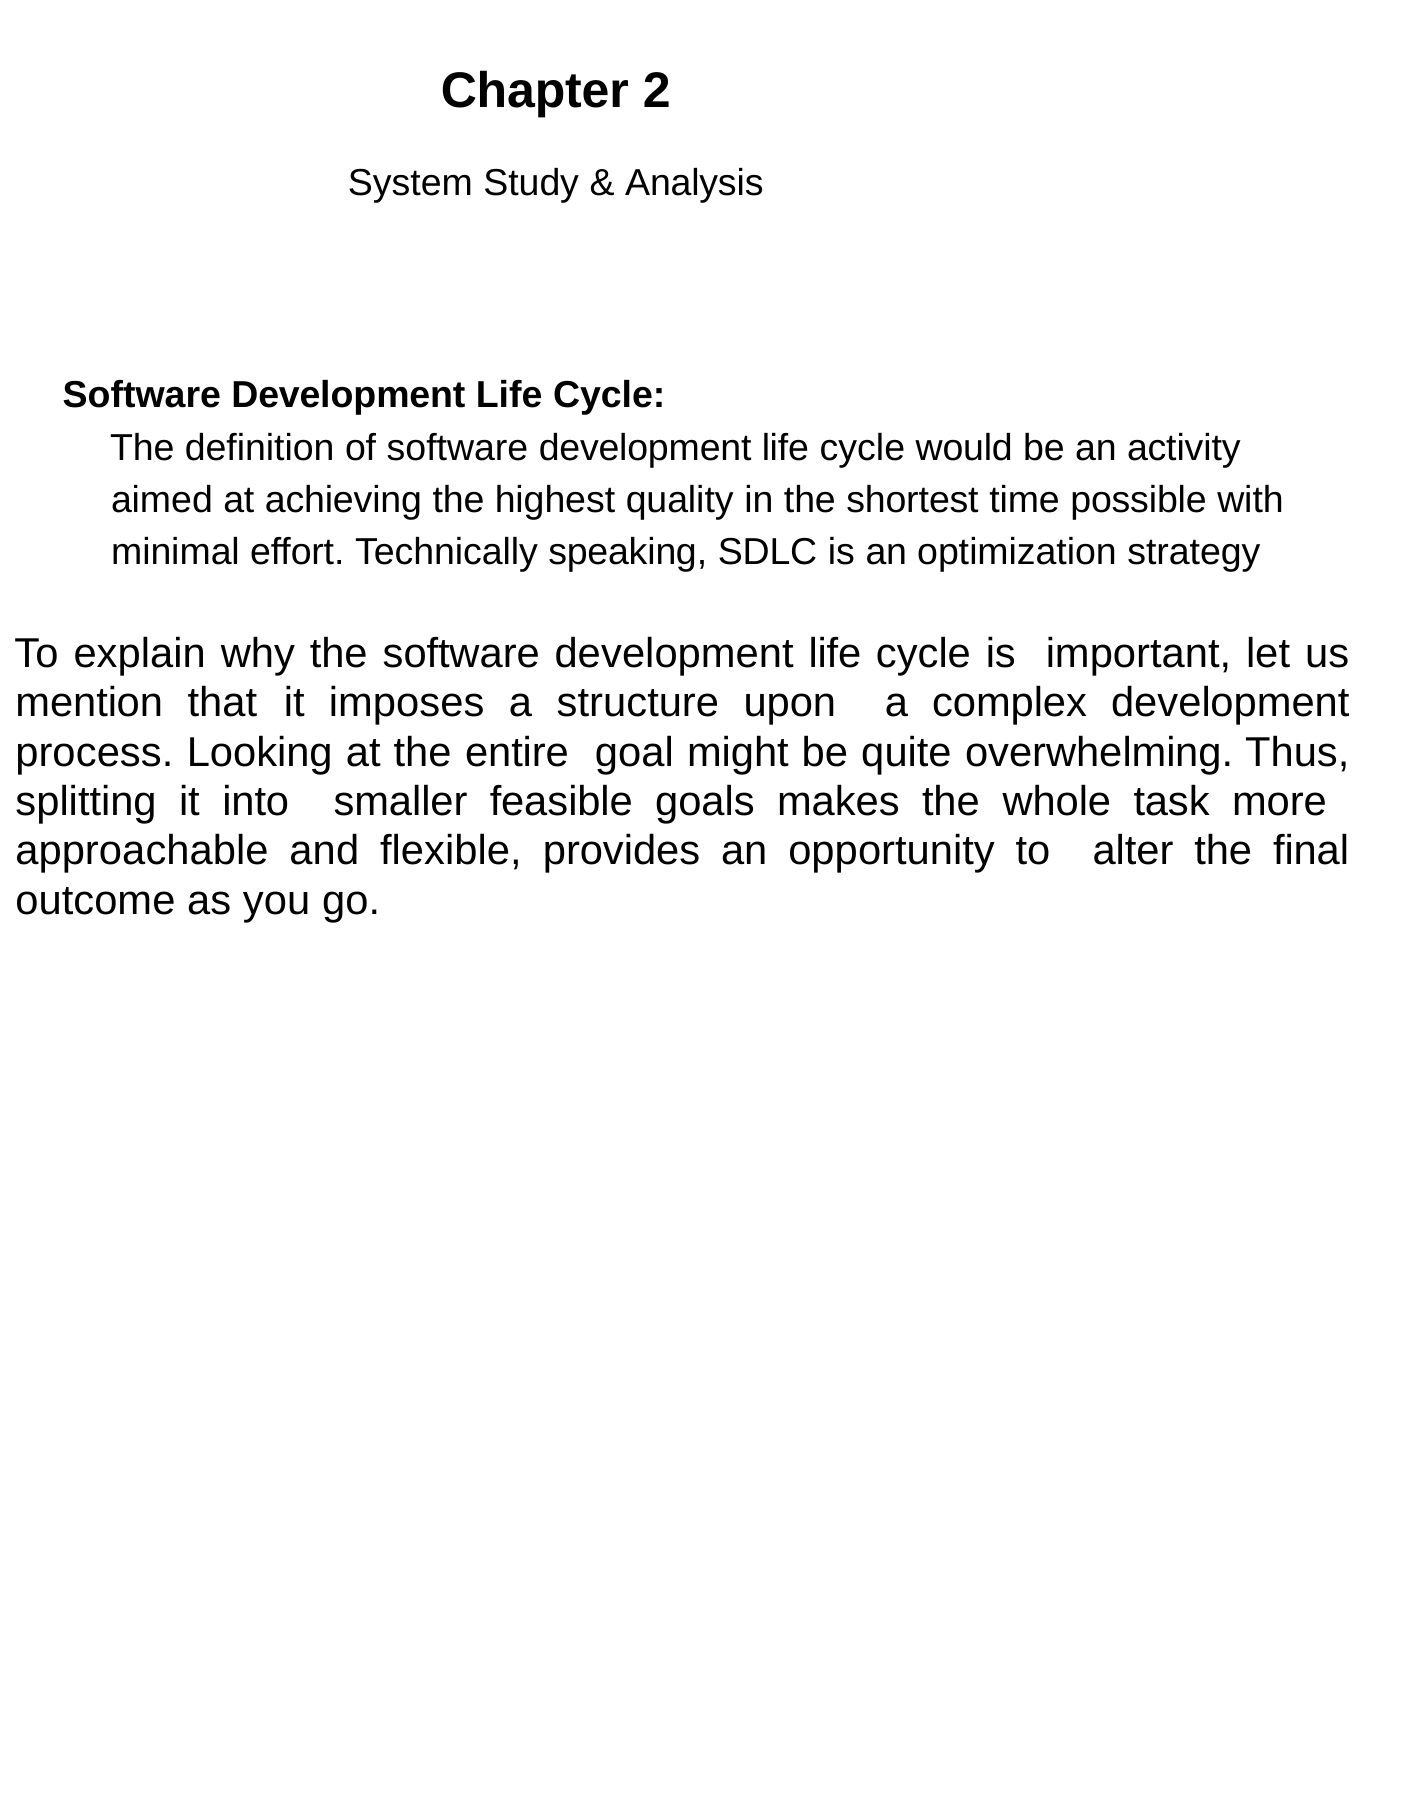

Chapter 2
System Study & Analysis

Software Development Life Cycle:
The definition of software development life cycle would be an activity  aimed at achieving the highest quality in the shortest time possible with  minimal effort. Technically speaking, SDLC is an optimization strategy
To explain why the software development life cycle is  important, let us mention that it imposes a structure upon  a complex development process. Looking at the entire  goal might be quite overwhelming. Thus, splitting it into  smaller feasible goals makes the whole task more  approachable and flexible, provides an opportunity to  alter the final outcome as you go.